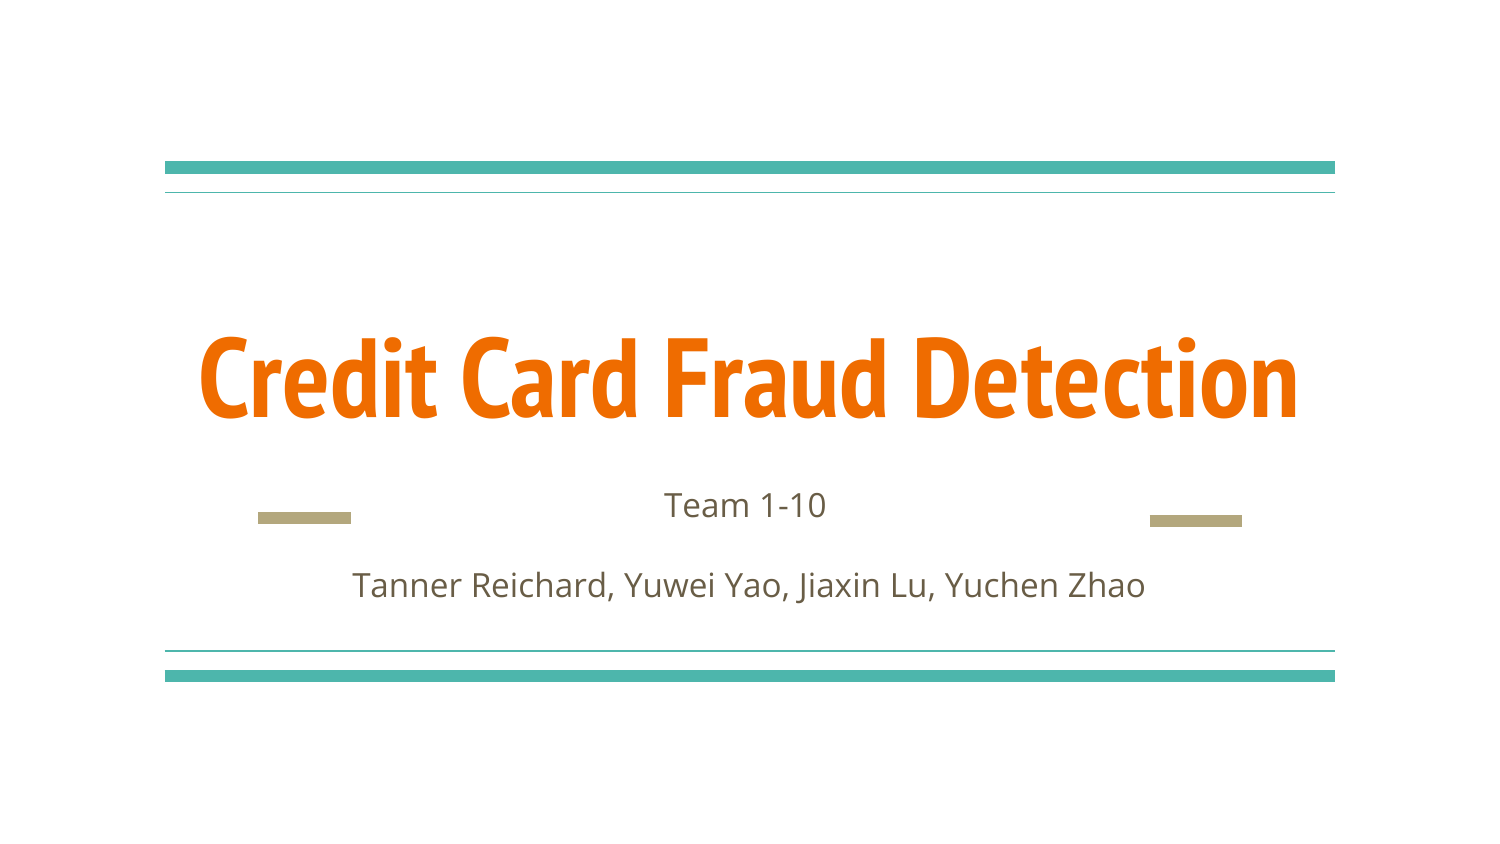

# Credit Card Fraud Detection
Team 1-10

Tanner Reichard, Yuwei Yao, Jiaxin Lu, Yuchen Zhao